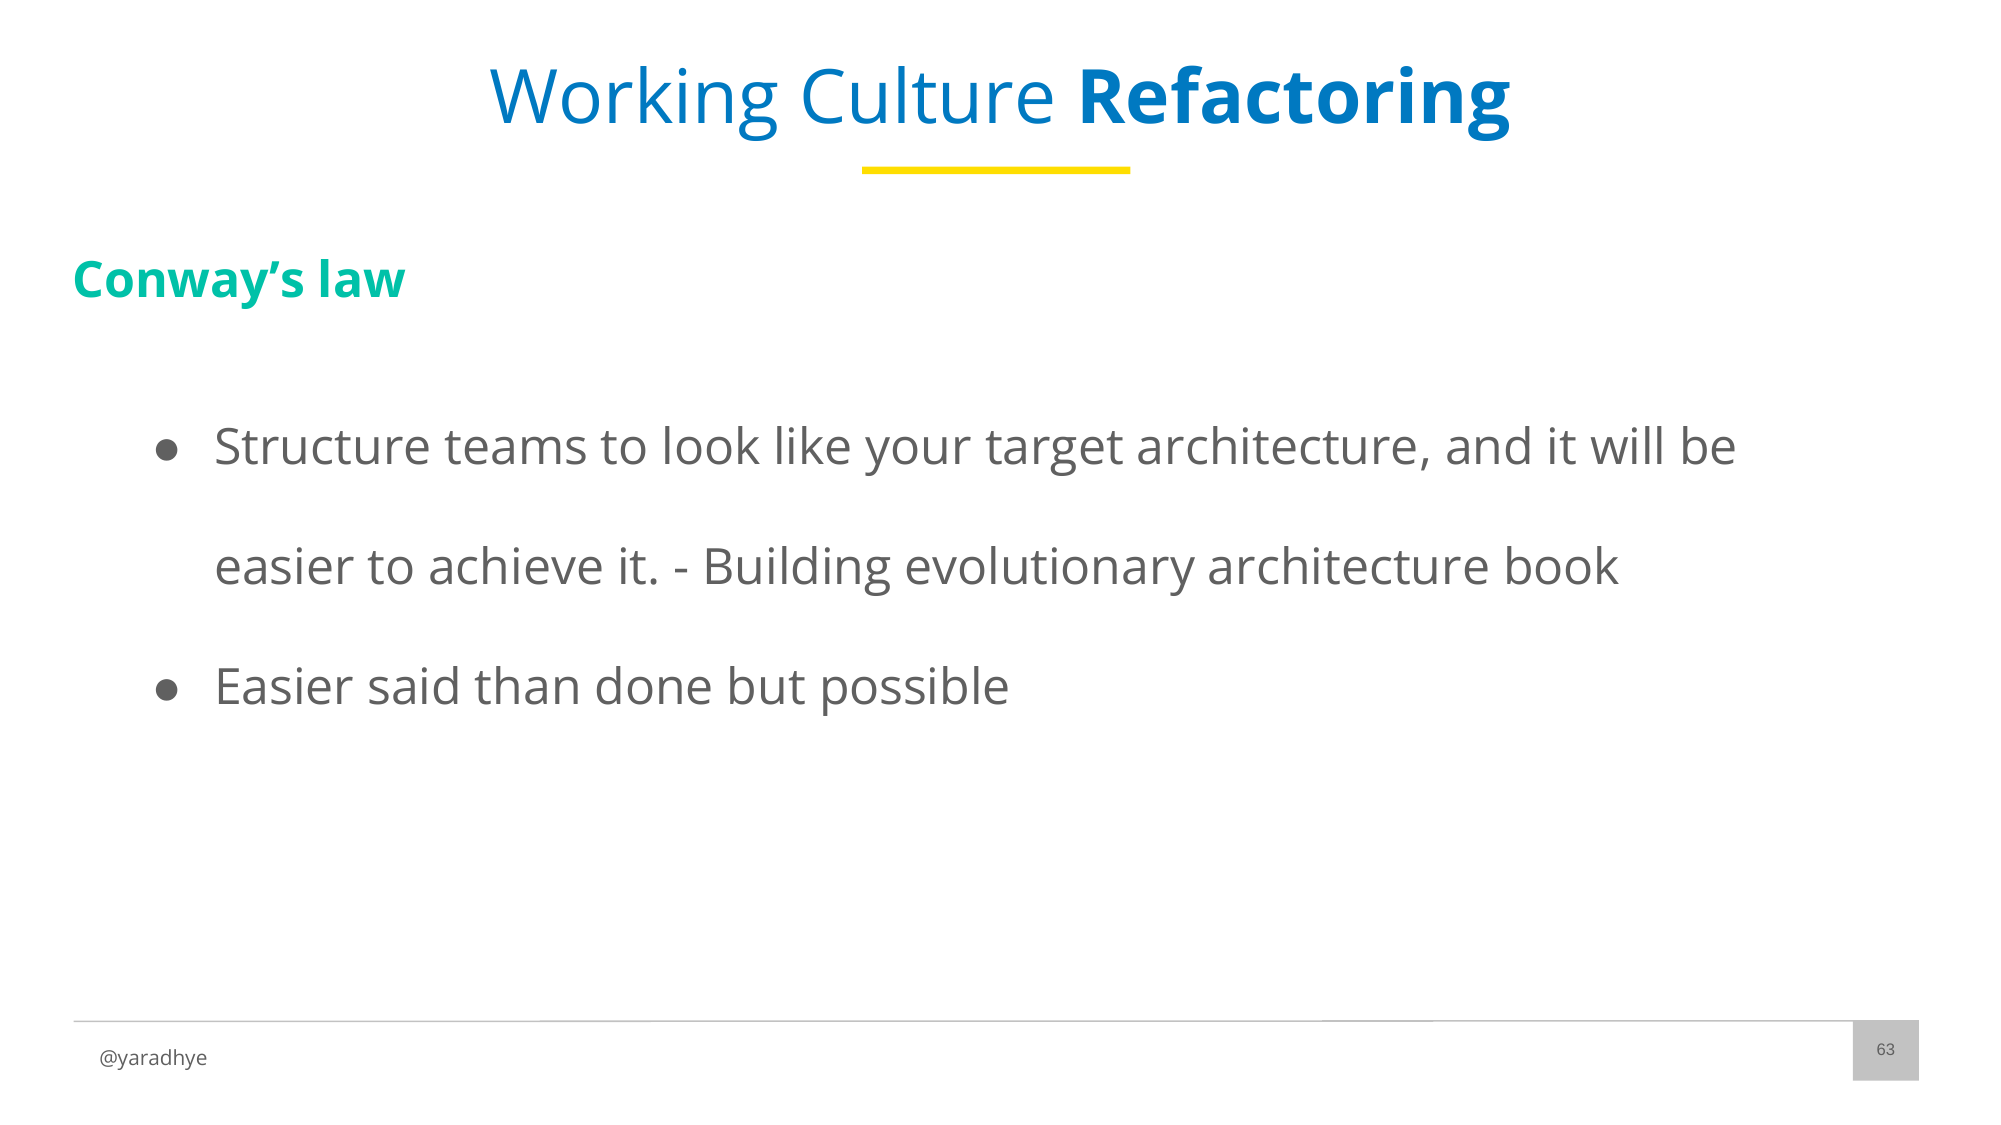

# Working Culture Refactoring
Conway’s law
Structure teams to look like your target architecture, and it will be easier to achieve it. - Building evolutionary architecture book
Easier said than done but possible